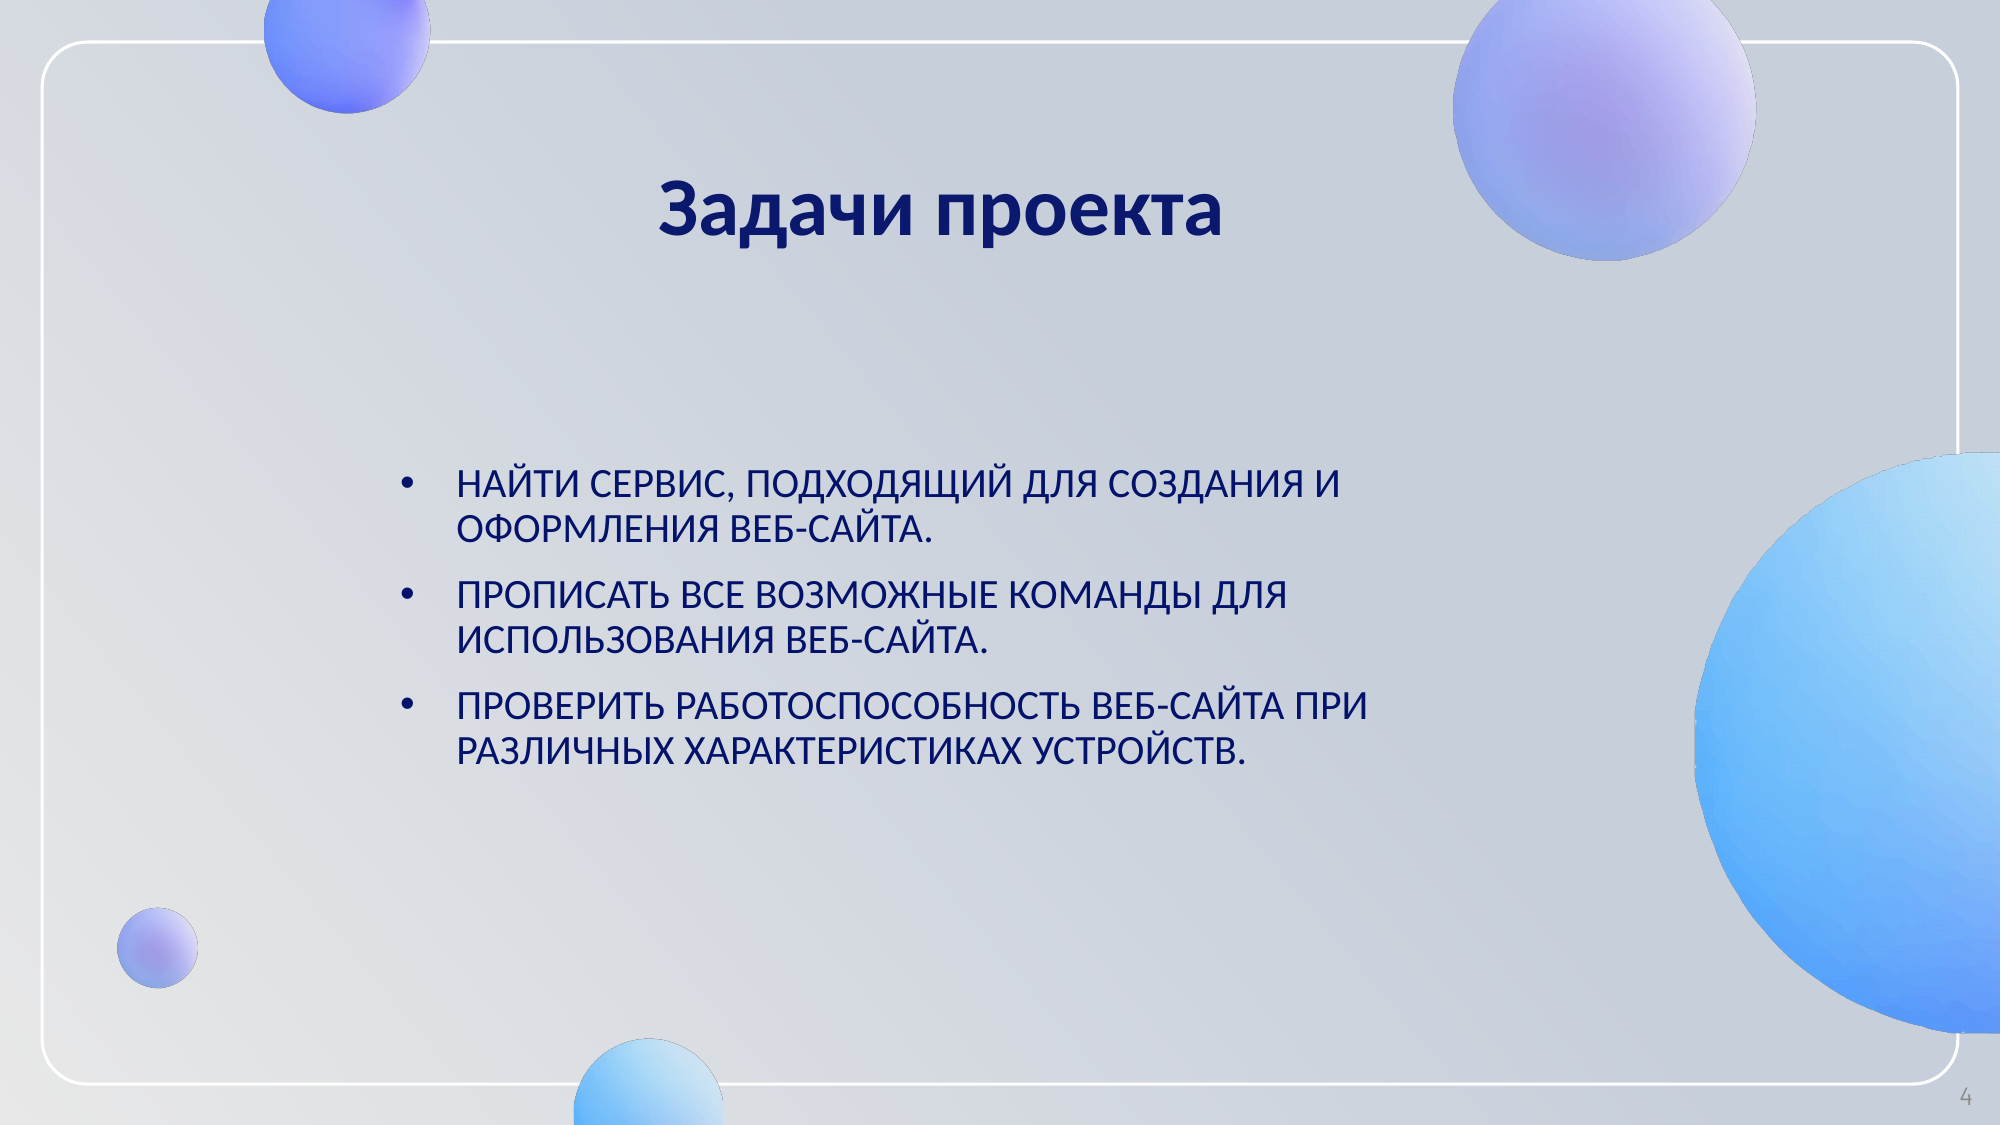

# Задачи проекта
Найти сервис, подходящий для создания и оформления веб-сайта.
Прописать все возможные команды для использования веб-сайта.
Проверить работоспособность веб-сайта при различных характеристиках устройств.

4